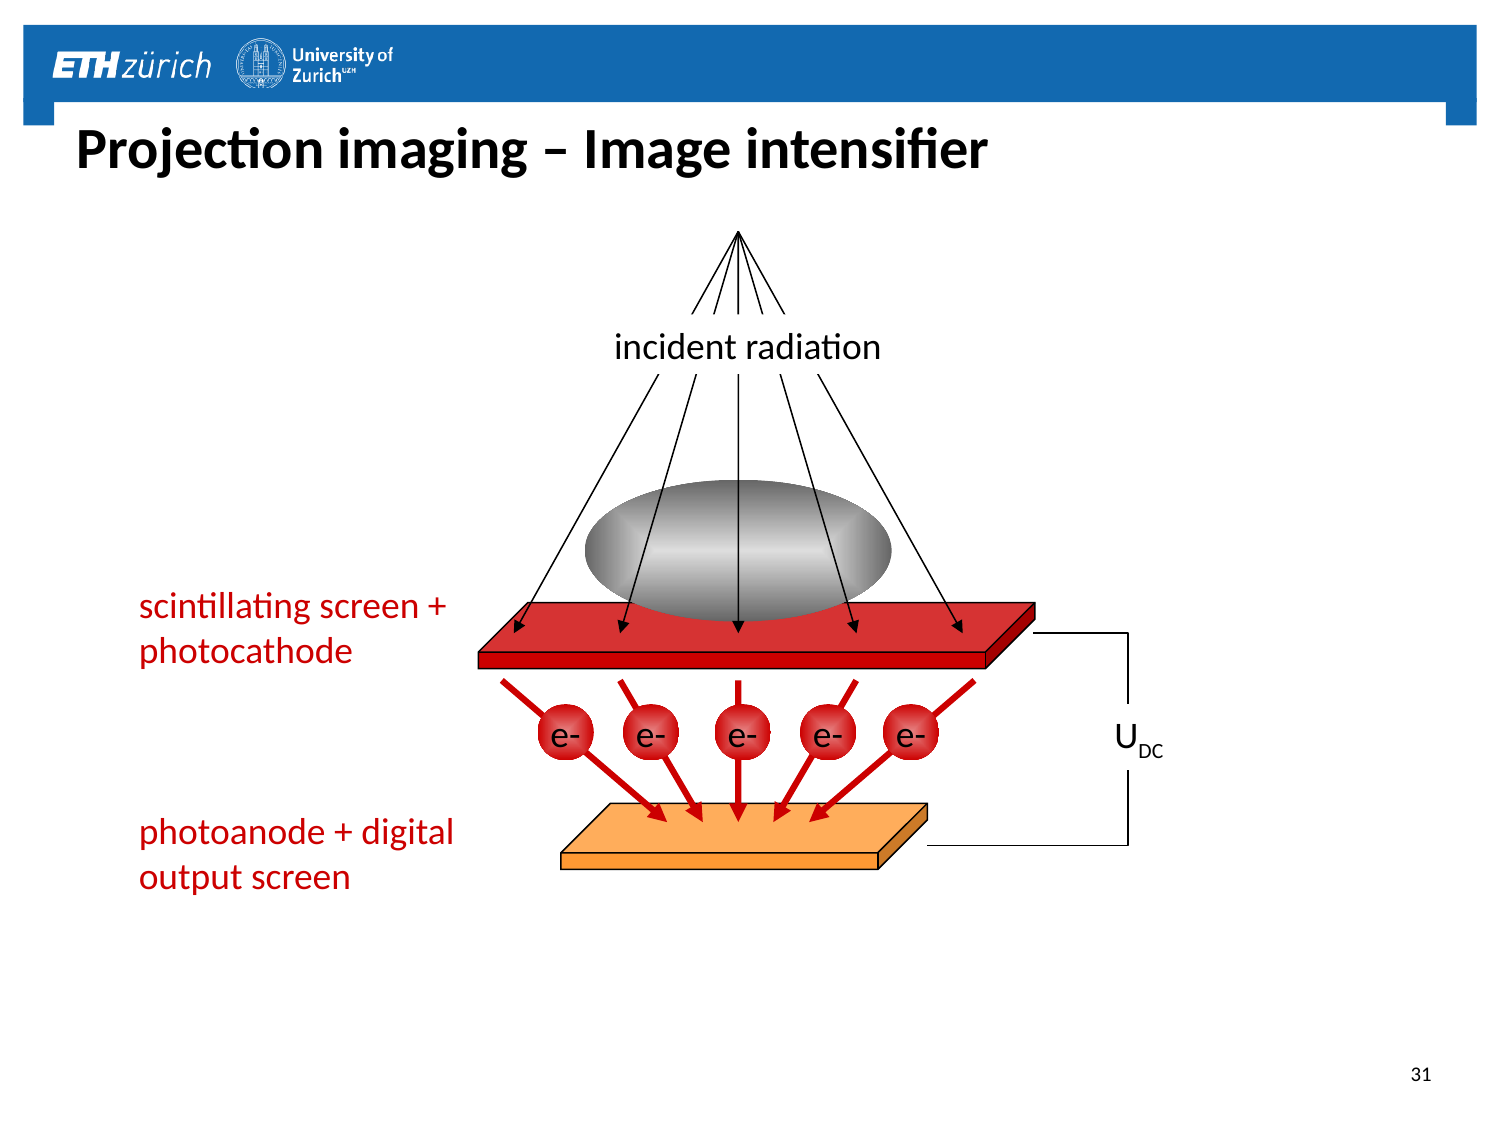

# Projection imaging – Image intensifier

incident radiation

scintillating screen +
photocathode

e-
e-
e-
e-
e-
UDC
photoanode + digital
output screen

31